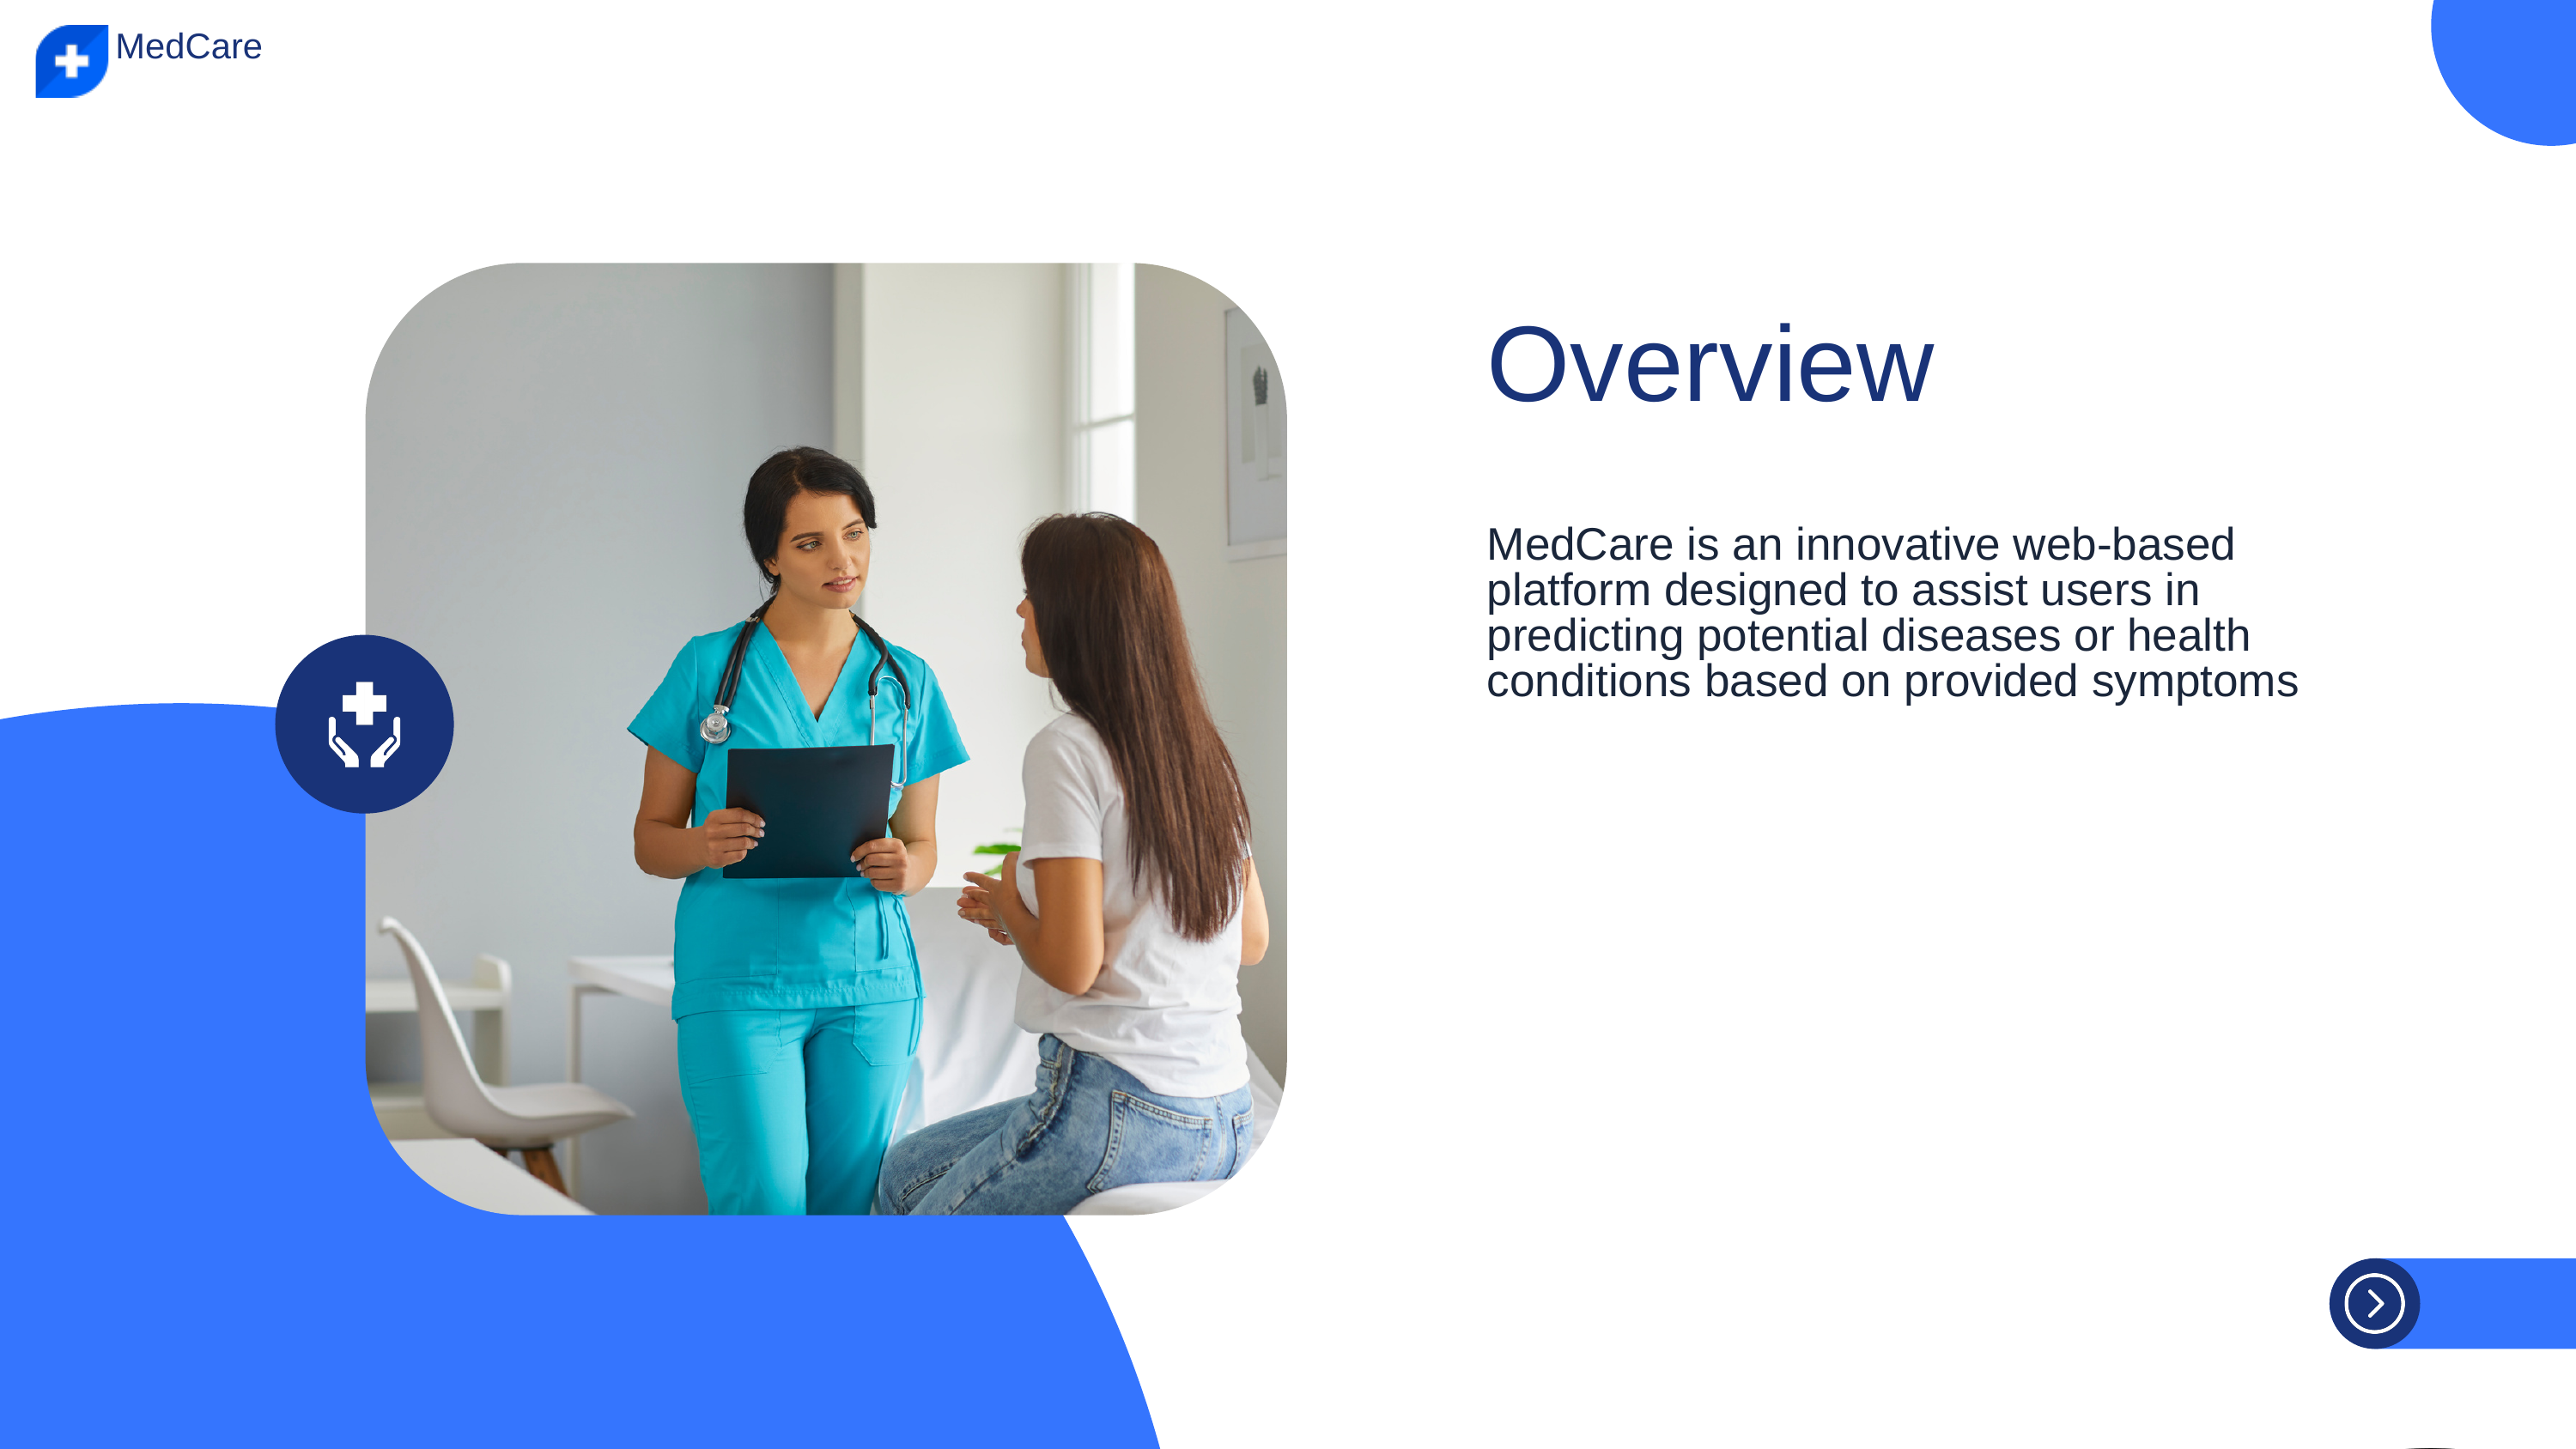

MedCare

Overview
MedCare is an innovative web-based platform designed to assist users in predicting potential diseases or health conditions based on provided symptoms